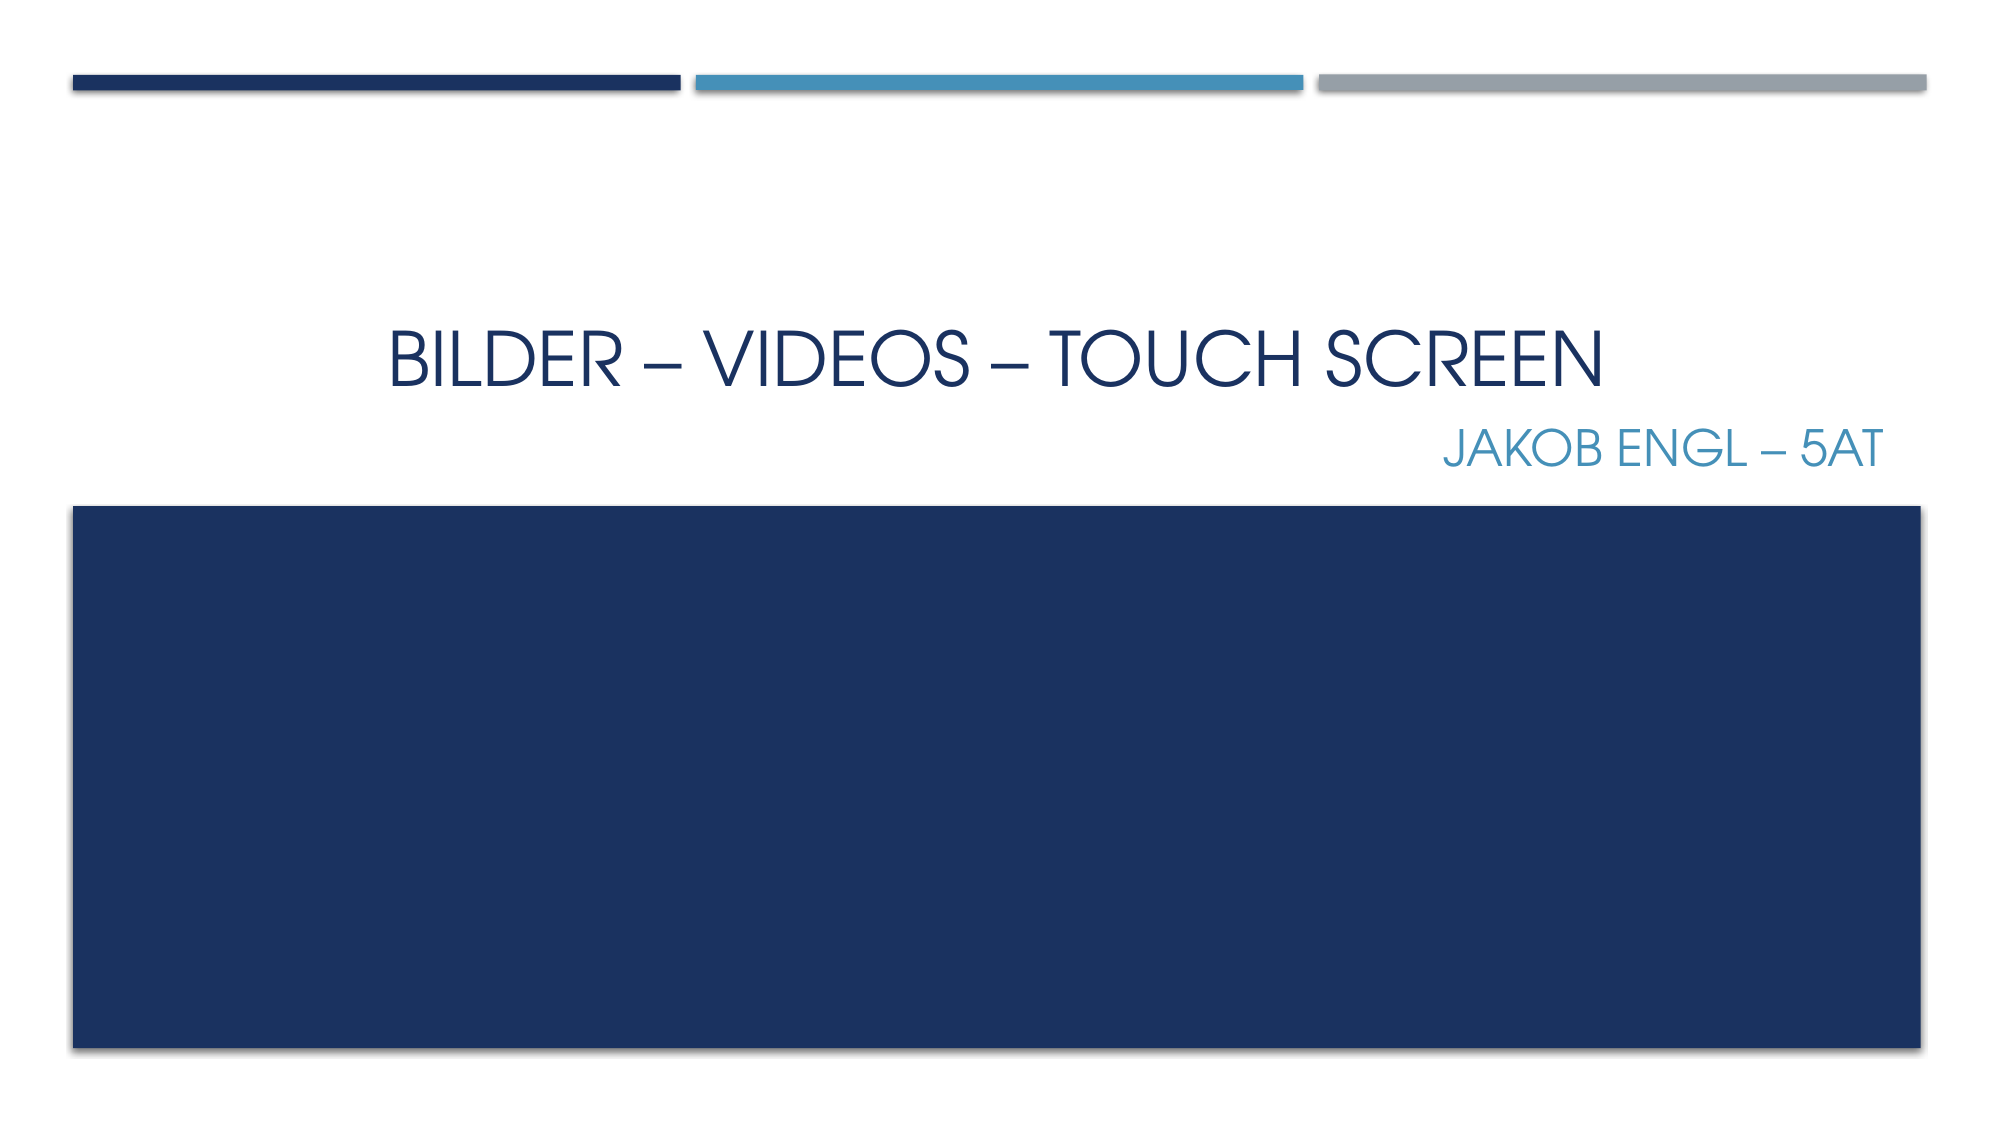

# Bilder – Videos – Touch Screen
Jakob Engl – 5At